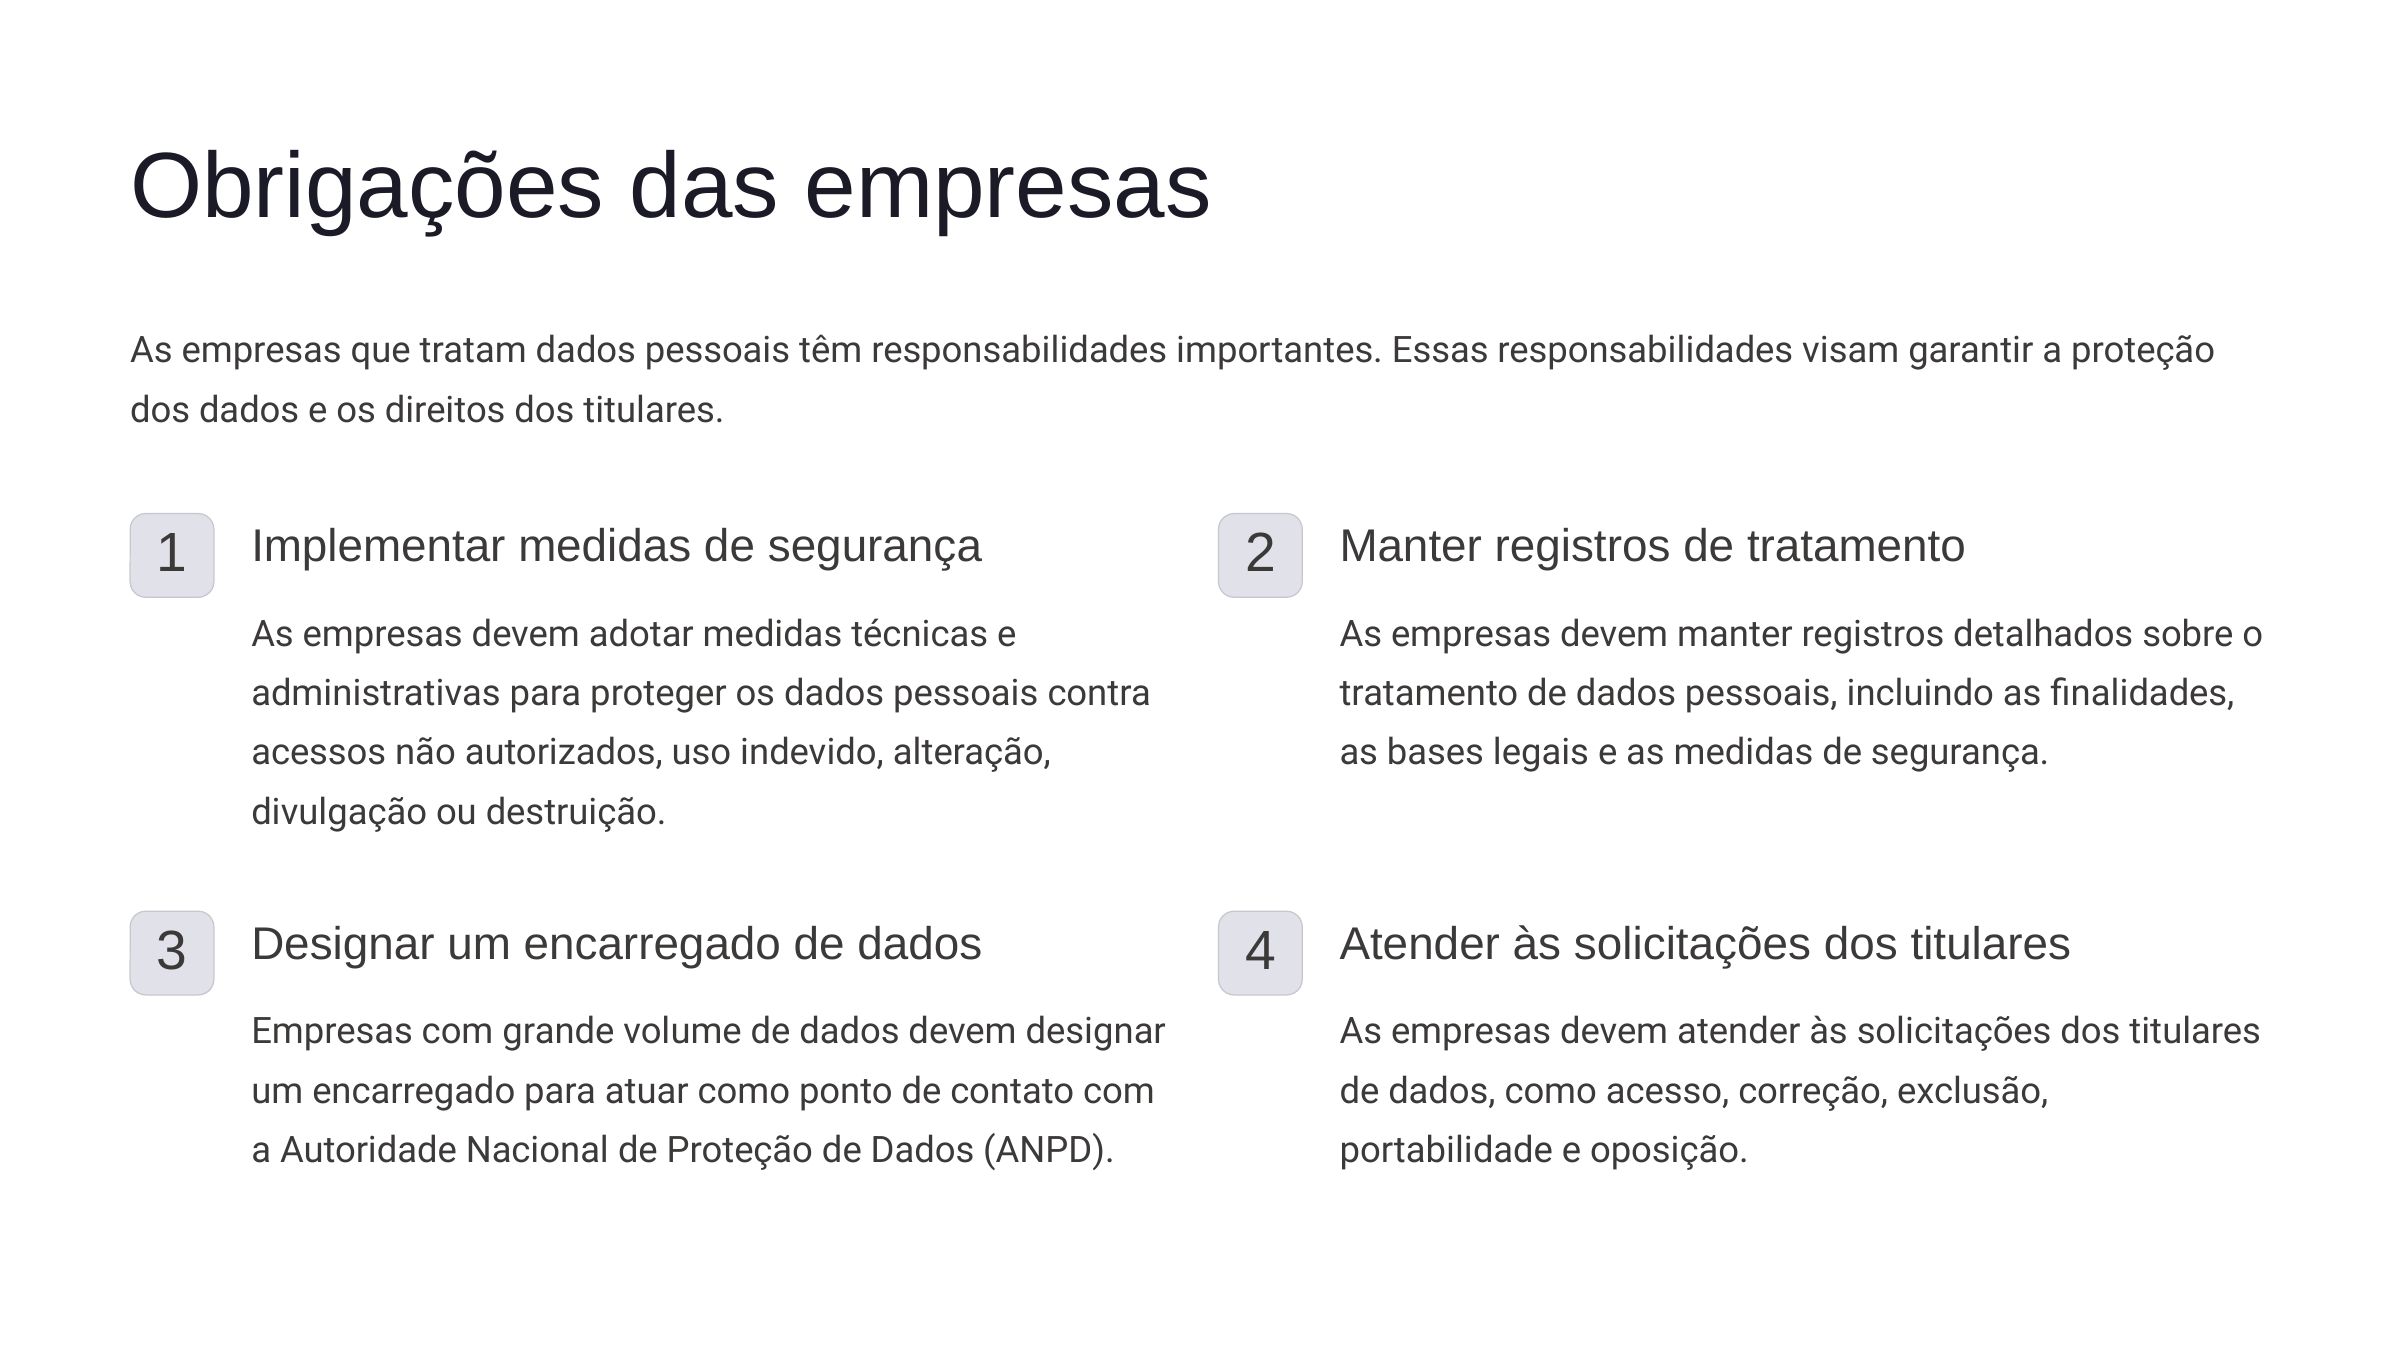

Obrigações das empresas
As empresas que tratam dados pessoais têm responsabilidades importantes. Essas responsabilidades visam garantir a proteção dos dados e os direitos dos titulares.

Implementar medidas de segurança

Manter registros de tratamento
1
2
As empresas devem adotar medidas técnicas e administrativas para proteger os dados pessoais contra acessos não autorizados, uso indevido, alteração, divulgação ou destruição.
As empresas devem manter registros detalhados sobre o tratamento de dados pessoais, incluindo as finalidades, as bases legais e as medidas de segurança.

Designar um encarregado de dados

Atender às solicitações dos titulares
3
4
Empresas com grande volume de dados devem designar um encarregado para atuar como ponto de contato com a Autoridade Nacional de Proteção de Dados (ANPD).
As empresas devem atender às solicitações dos titulares de dados, como acesso, correção, exclusão, portabilidade e oposição.